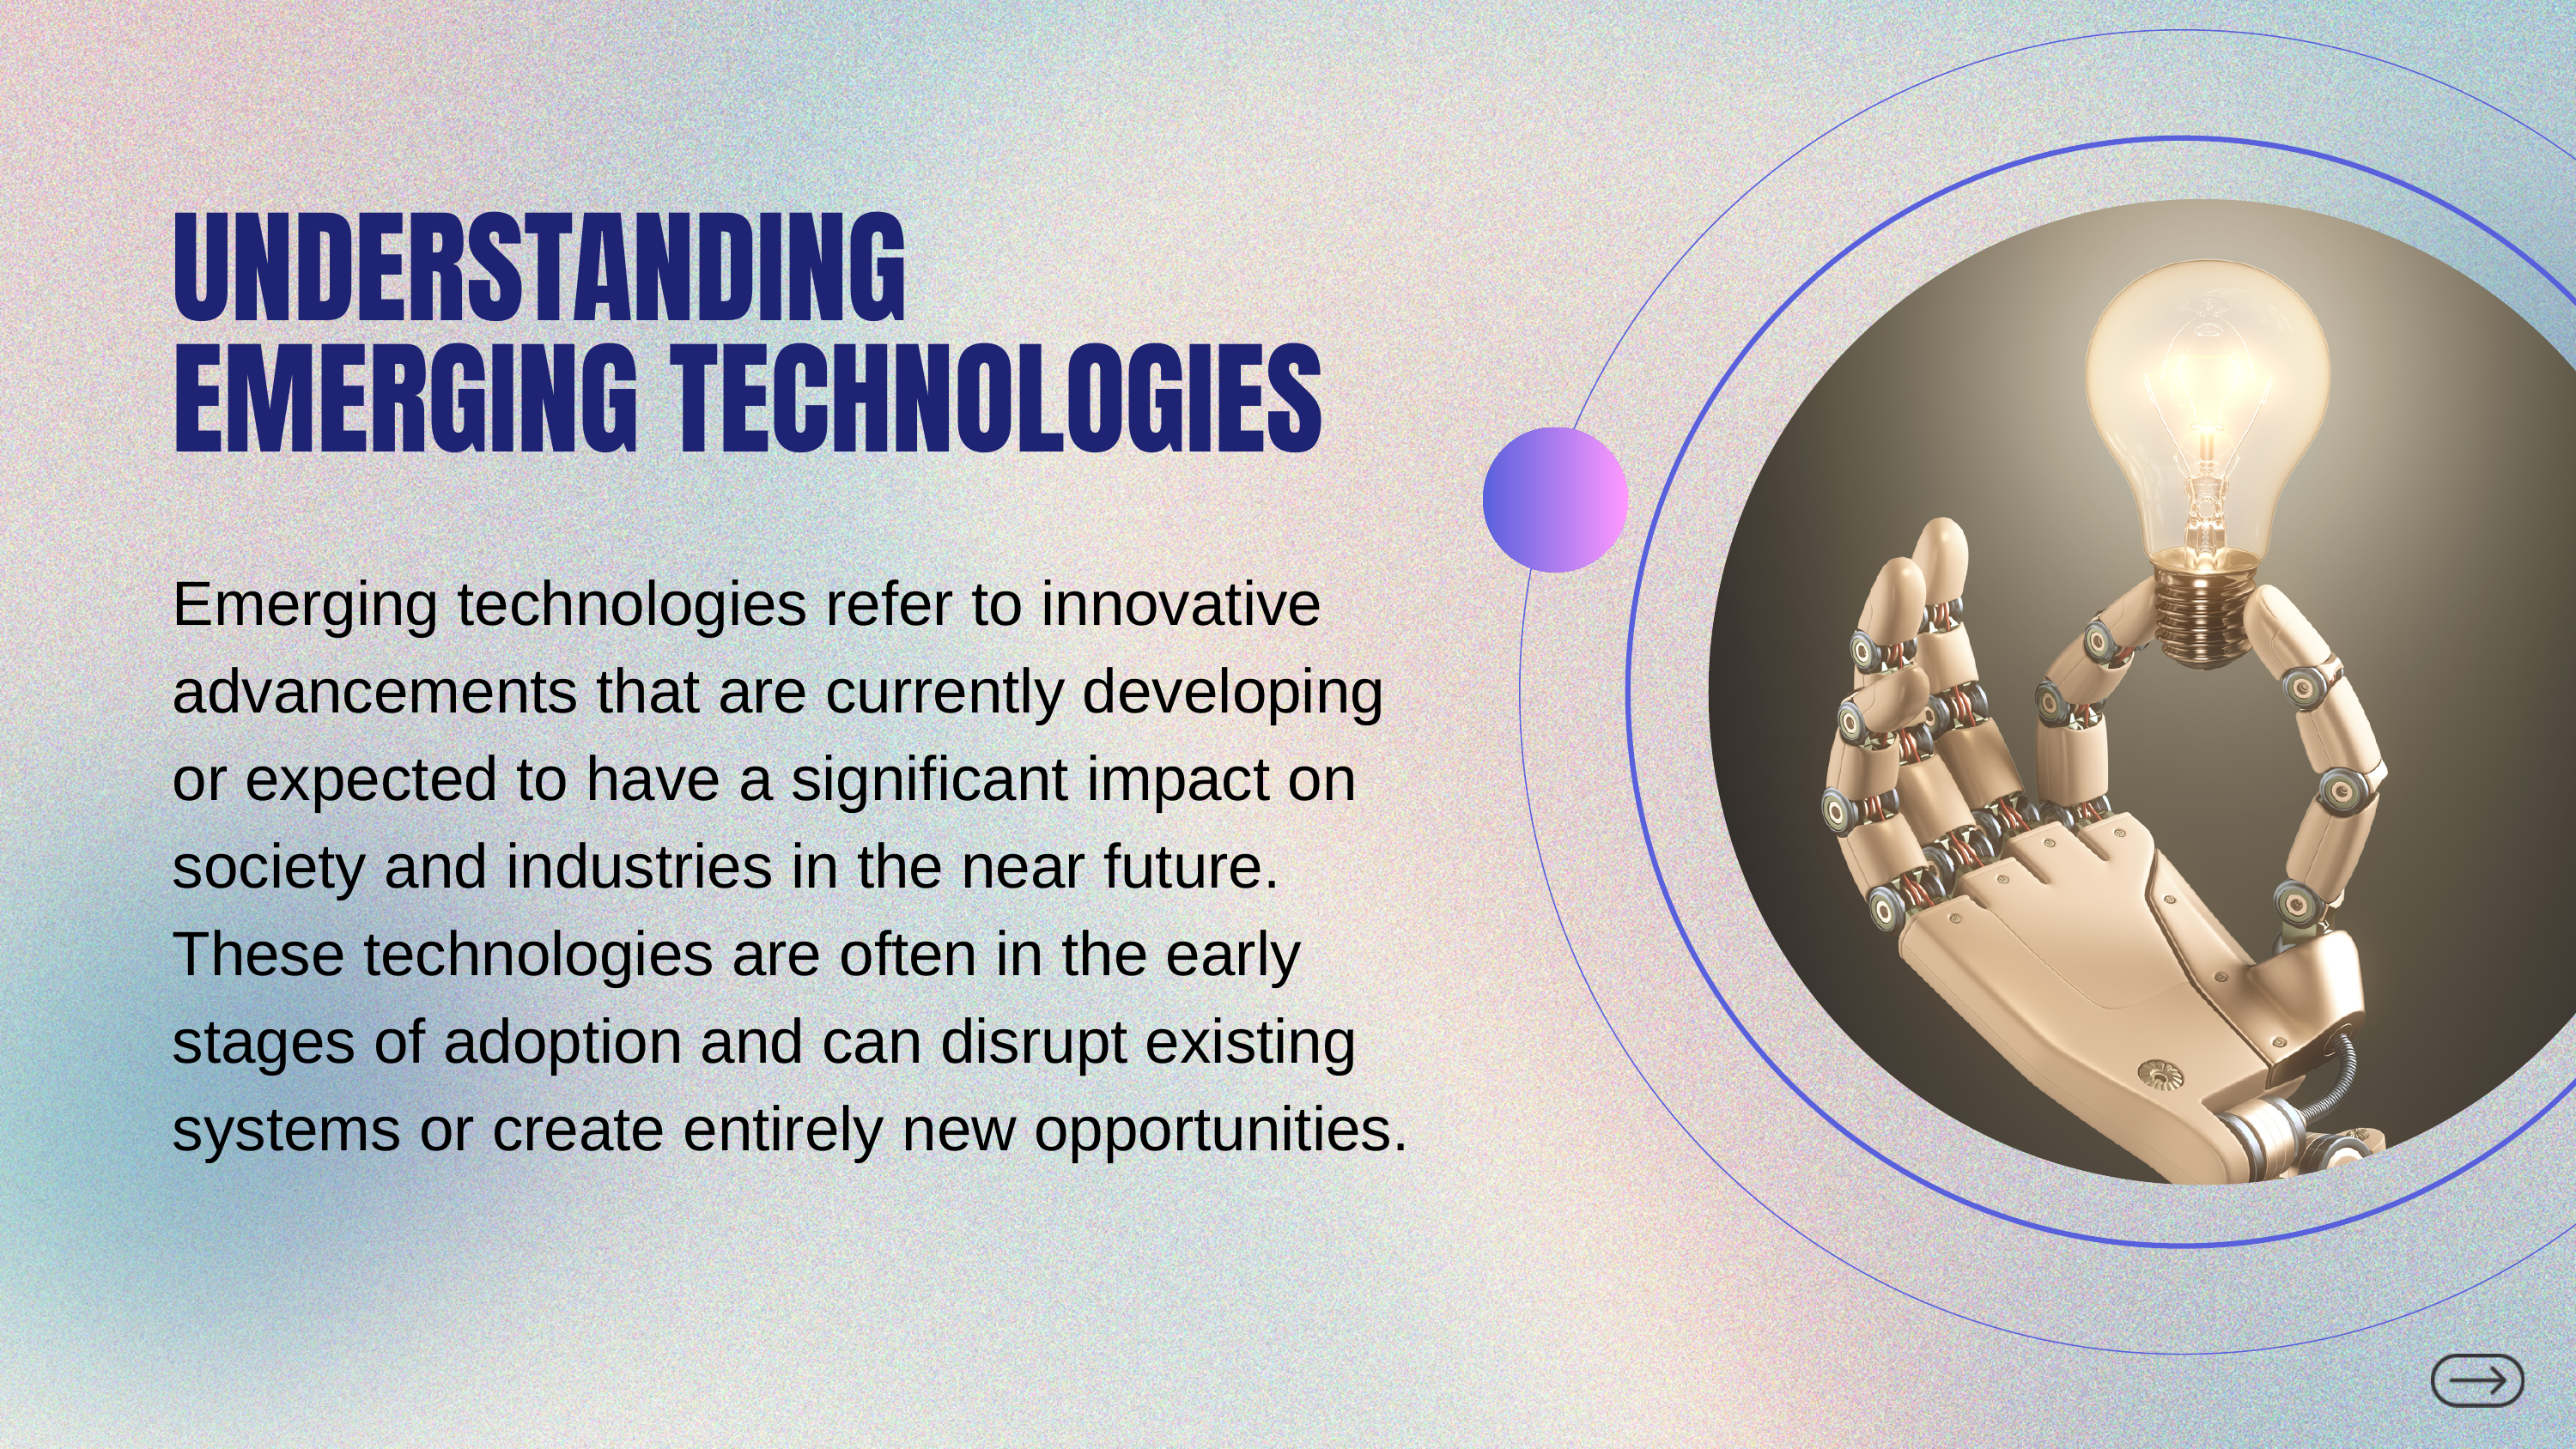

UNDERSTANDING EMERGING TECHNOLOGIES

Emerging technologies refer to innovative advancements that are currently developing or expected to have a significant impact on society and industries in the near future. These technologies are often in the early stages of adoption and can disrupt existing systems or create entirely new opportunities.